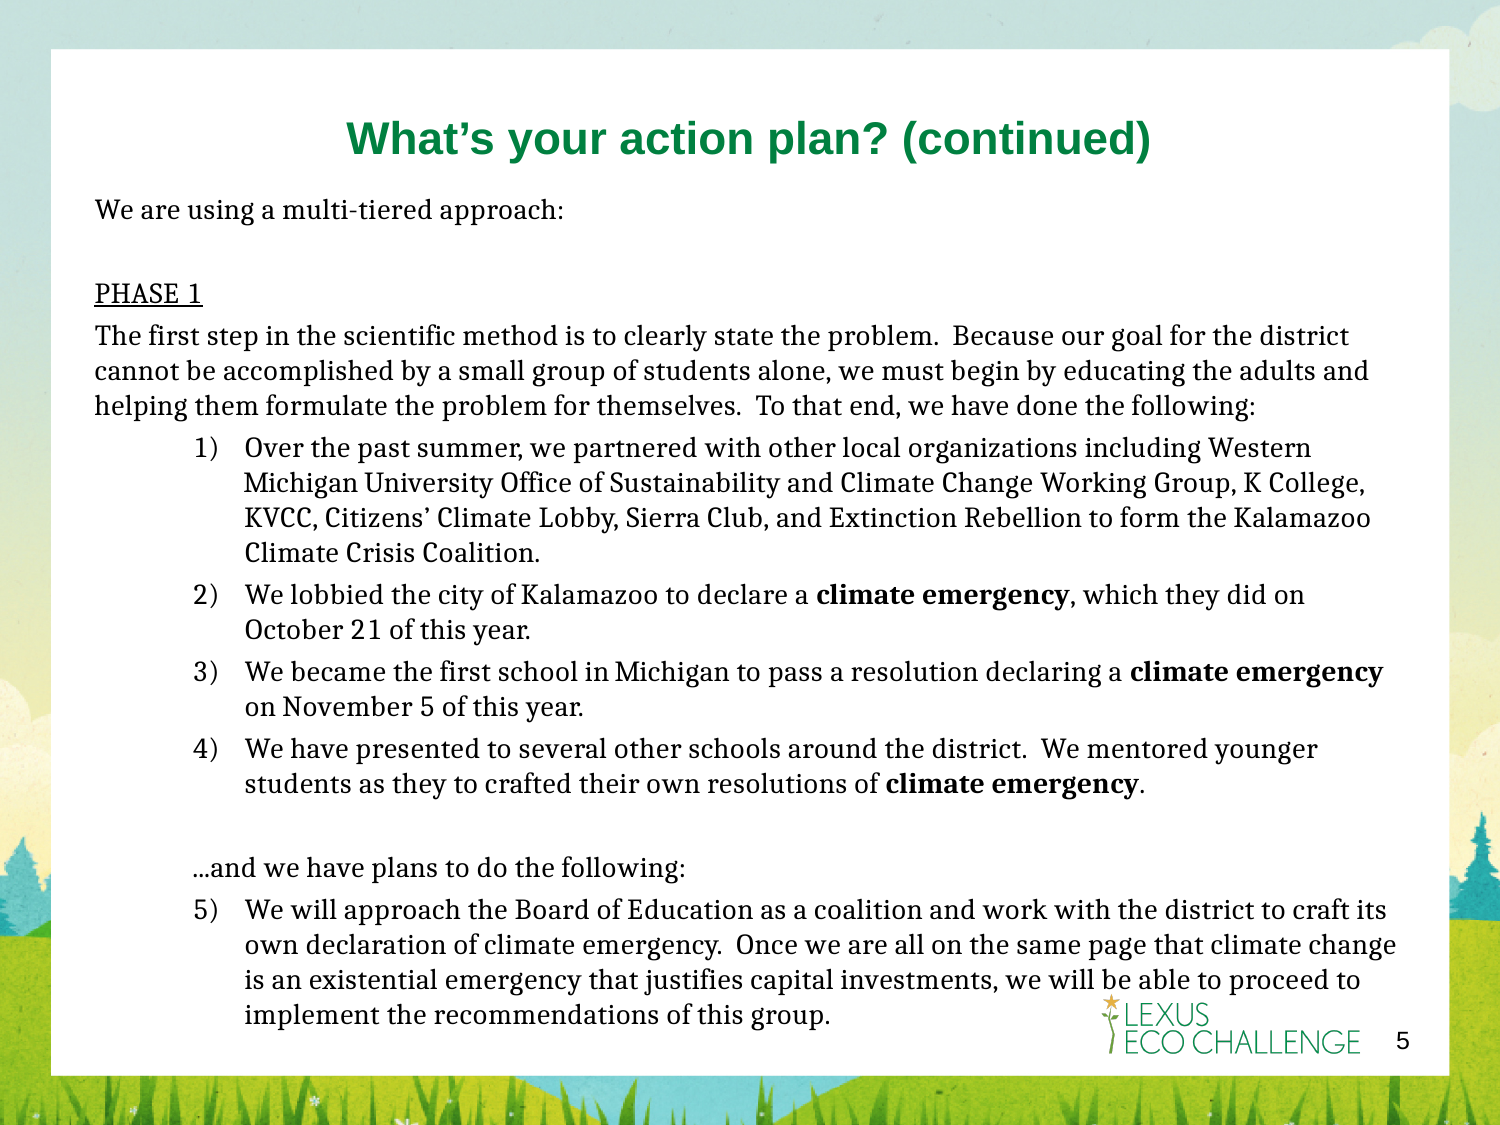

# What’s your action plan? (continued)
We are using a multi-tiered approach:

PHASE 1
The first step in the scientific method is to clearly state the problem.  Because our goal for the district cannot be accomplished by a small group of students alone, we must begin by educating the adults and helping them formulate the problem for themselves.  To that end, we have done the following:
Over the past summer, we partnered with other local organizations including Western Michigan University Office of Sustainability and Climate Change Working Group, K College, KVCC, Citizens’ Climate Lobby, Sierra Club, and Extinction Rebellion to form the Kalamazoo Climate Crisis Coalition.
We lobbied the city of Kalamazoo to declare a climate emergency, which they did on October 21 of this year.
We became the first school in Michigan to pass a resolution declaring a climate emergency on November 5 of this year.
We have presented to several other schools around the district.  We mentored younger students as they to crafted their own resolutions of climate emergency.

...and we have plans to do the following:
We will approach the Board of Education as a coalition and work with the district to craft its own declaration of climate emergency.  Once we are all on the same page that climate change is an existential emergency that justifies capital investments, we will be able to proceed to implement the recommendations of this group.

5